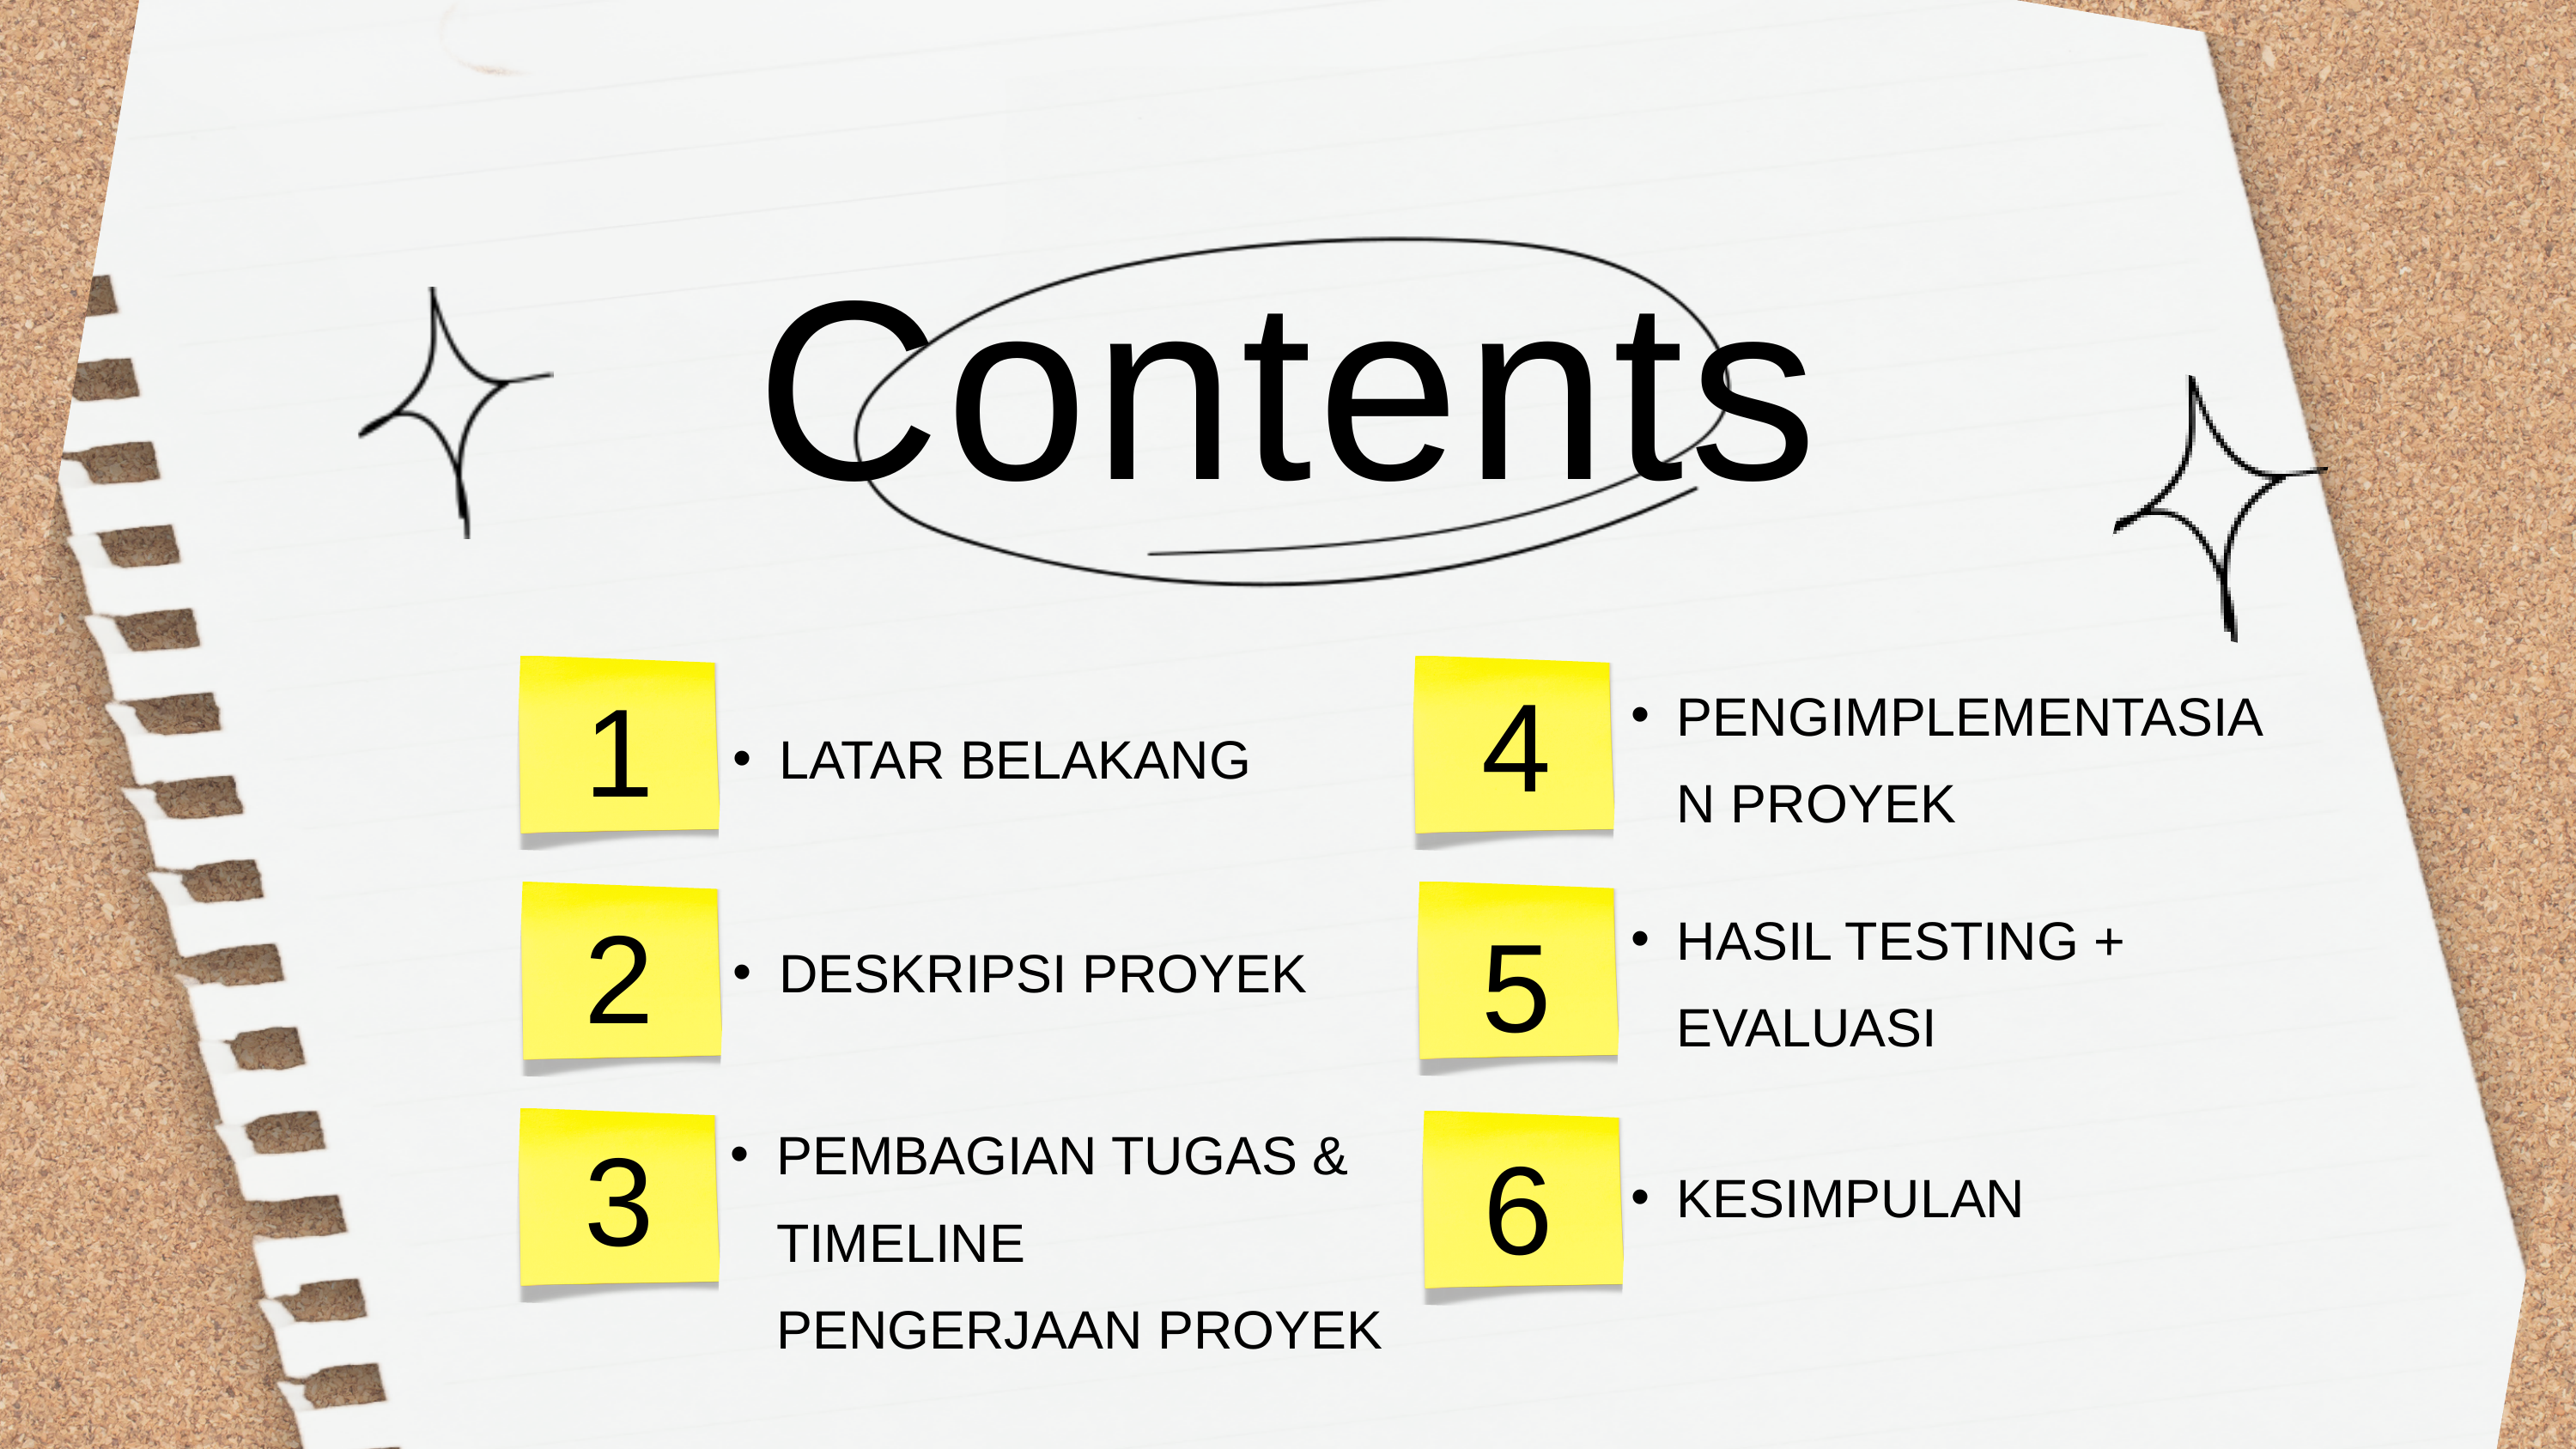

Contents

4
1

PENGIMPLEMENTASIAN PROYEK
LATAR BELAKANG
2
5
HASIL TESTING + EVALUASI

DESKRIPSI PROYEK
3
6
PEMBAGIAN TUGAS & TIMELINE PENGERJAAN PROYEK

KESIMPULAN